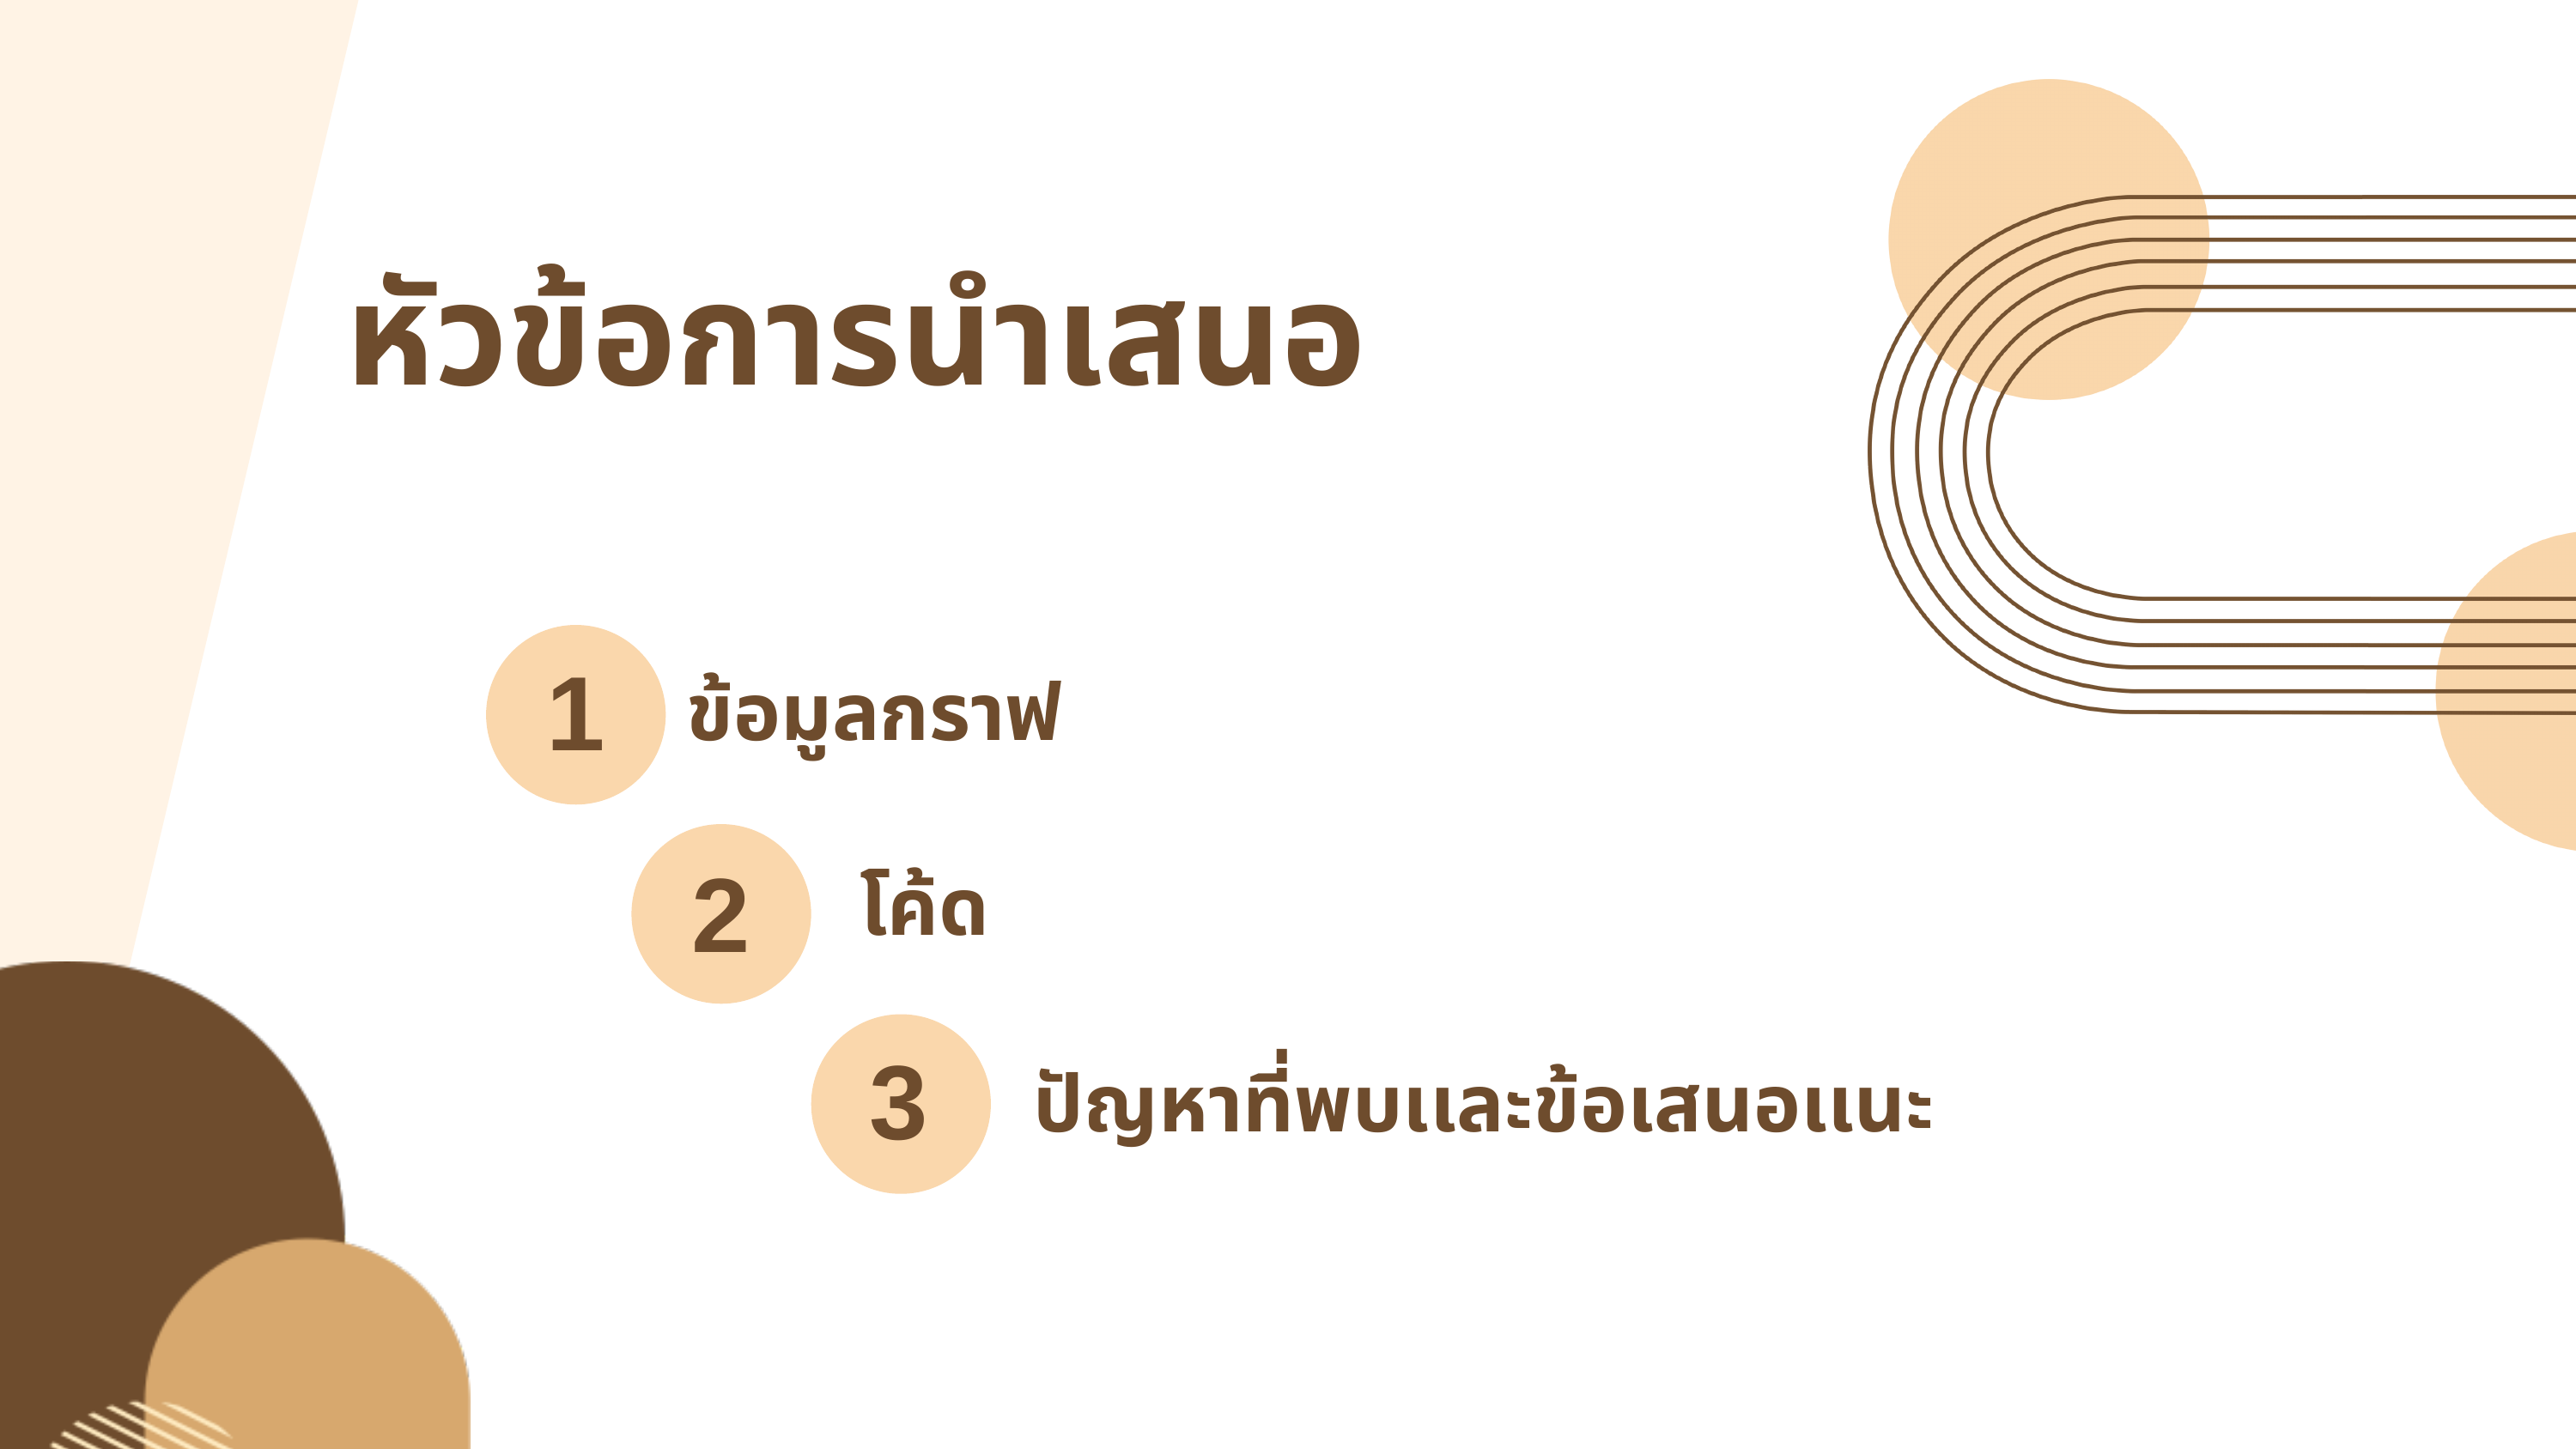

หัวข้อการนำเสนอ

1
ข้อมูลกราฟ

2
โค้ด

3
ปัญหาที่พบเเละข้อเสนอเเนะ